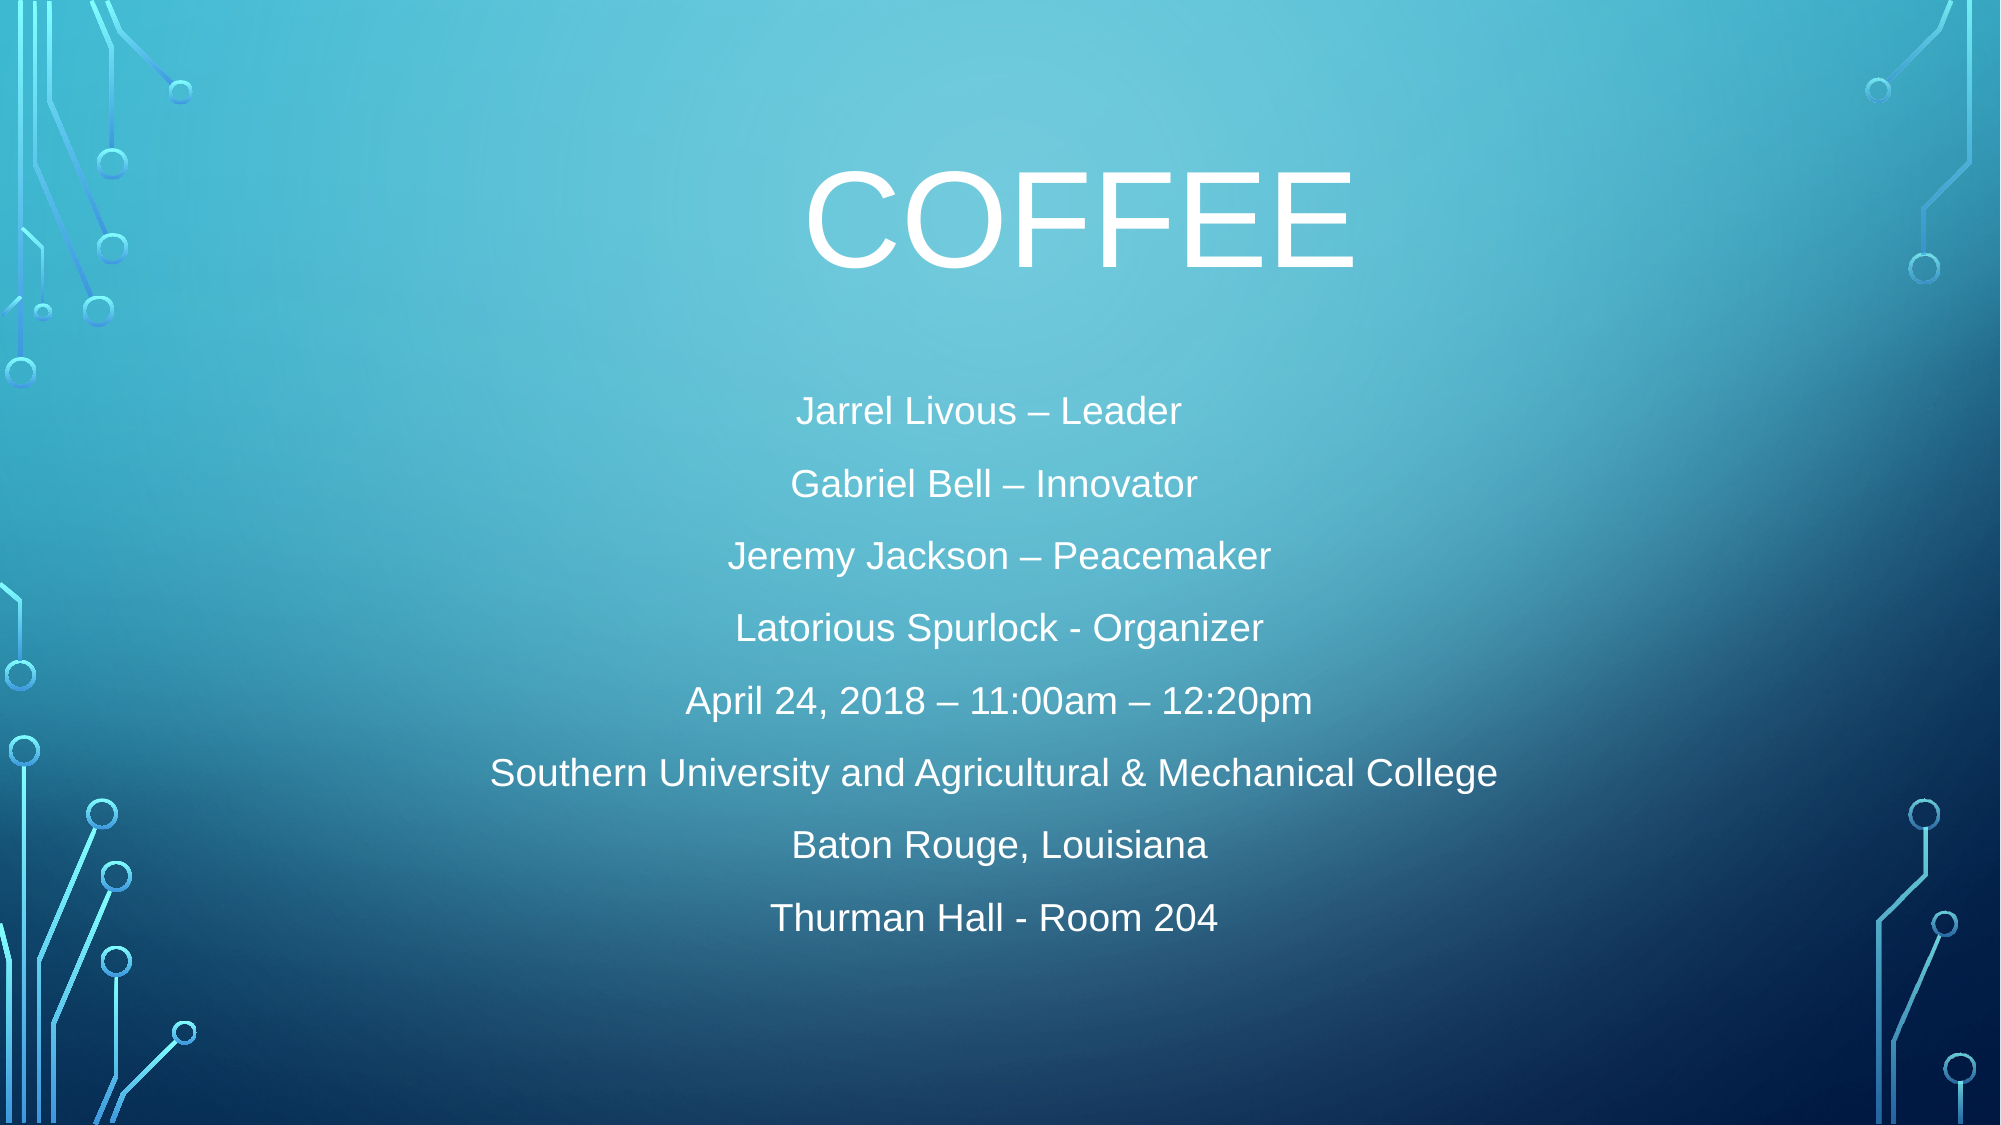

# Coffee
Jarrel Livous – Leader
Gabriel Bell – Innovator
Jeremy Jackson – Peacemaker
Latorious Spurlock - Organizer
April 24, 2018 – 11:00am – 12:20pm
Southern University and Agricultural & Mechanical College
Baton Rouge, Louisiana
Thurman Hall - Room 204